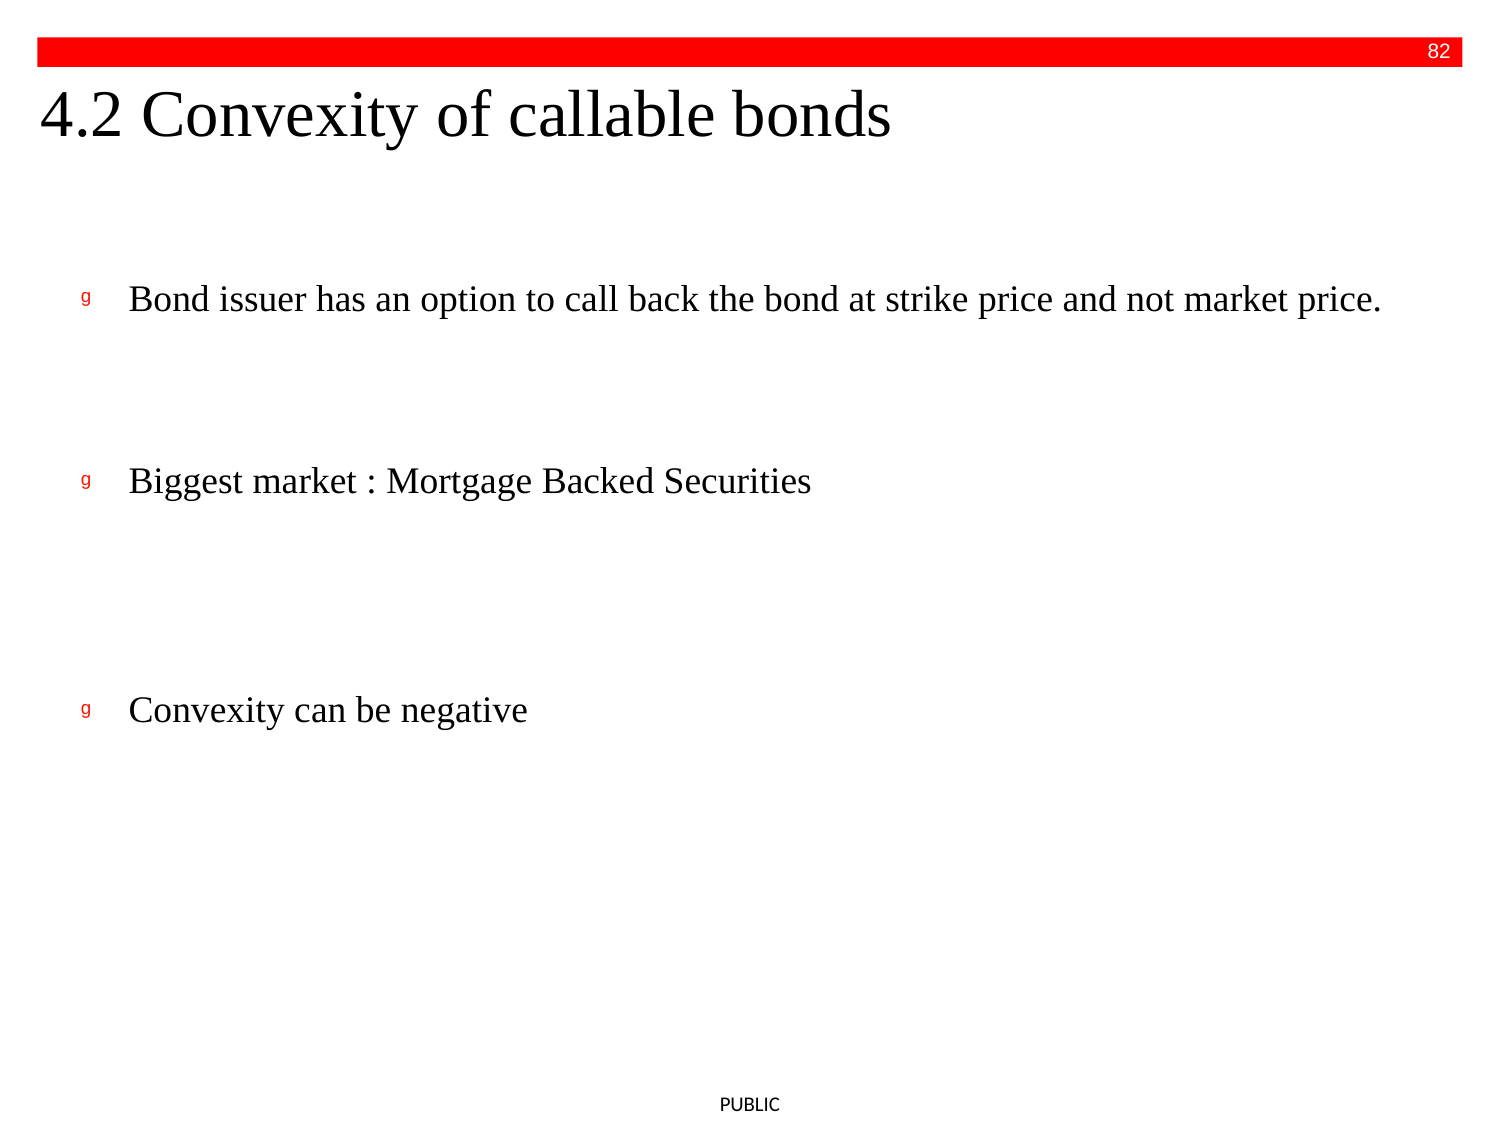

4.2 Convexity of callable bonds

Bond issuer has an option to call back the bond at strike price and not market price.

Biggest market : Mortgage Backed Securities

Convexity can be negative